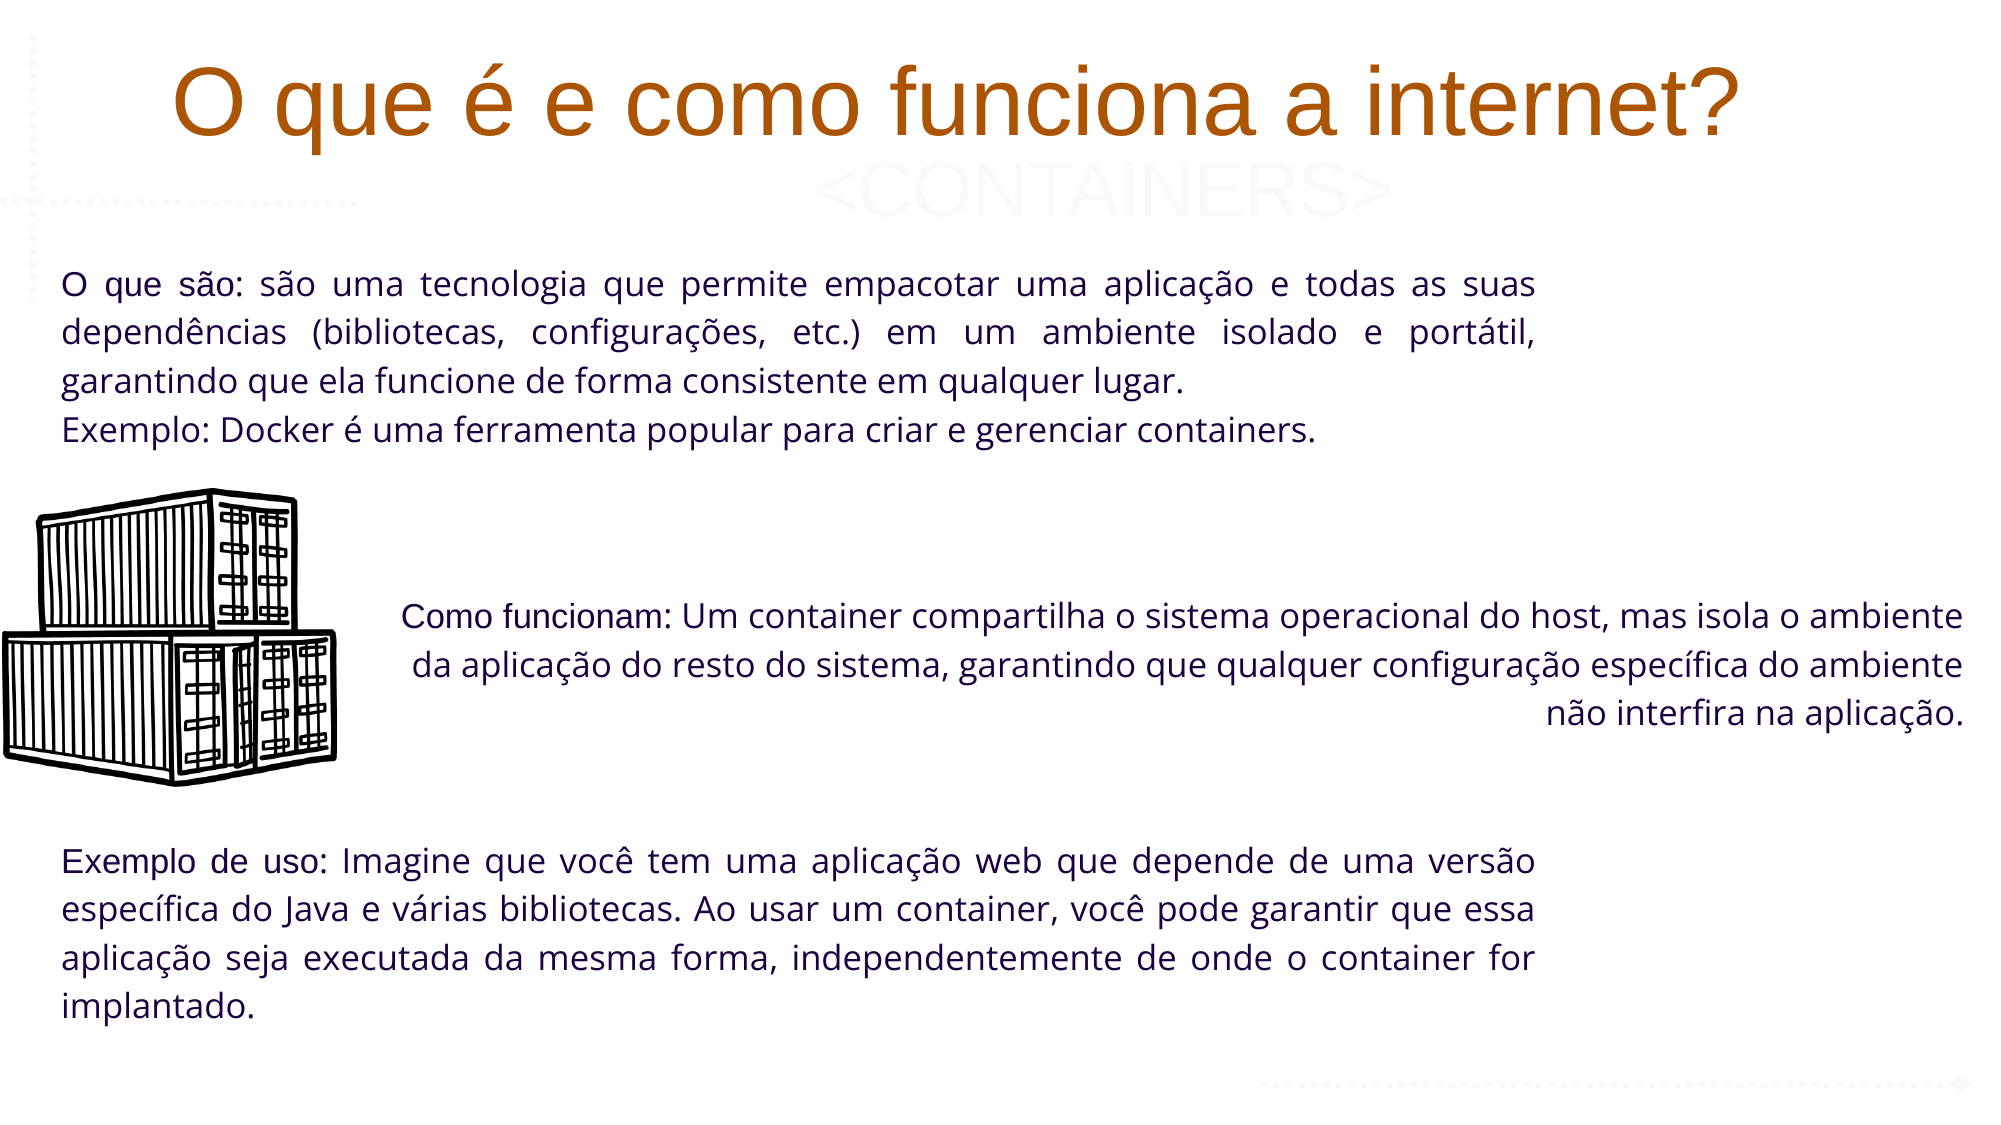

O que é e como funciona a internet?

<CONTAINERS>

O que são: são uma tecnologia que permite empacotar uma aplicação e todas as suas dependências (bibliotecas, configurações, etc.) em um ambiente isolado e portátil, garantindo que ela funcione de forma consistente em qualquer lugar.
Exemplo: Docker é uma ferramenta popular para criar e gerenciar containers.

Como funcionam: Um container compartilha o sistema operacional do host, mas isola o ambiente da aplicação do resto do sistema, garantindo que qualquer configuração específica do ambiente não interfira na aplicação.

Exemplo de uso: Imagine que você tem uma aplicação web que depende de uma versão específica do Java e várias bibliotecas. Ao usar um container, você pode garantir que essa aplicação seja executada da mesma forma, independentemente de onde o container for implantado.